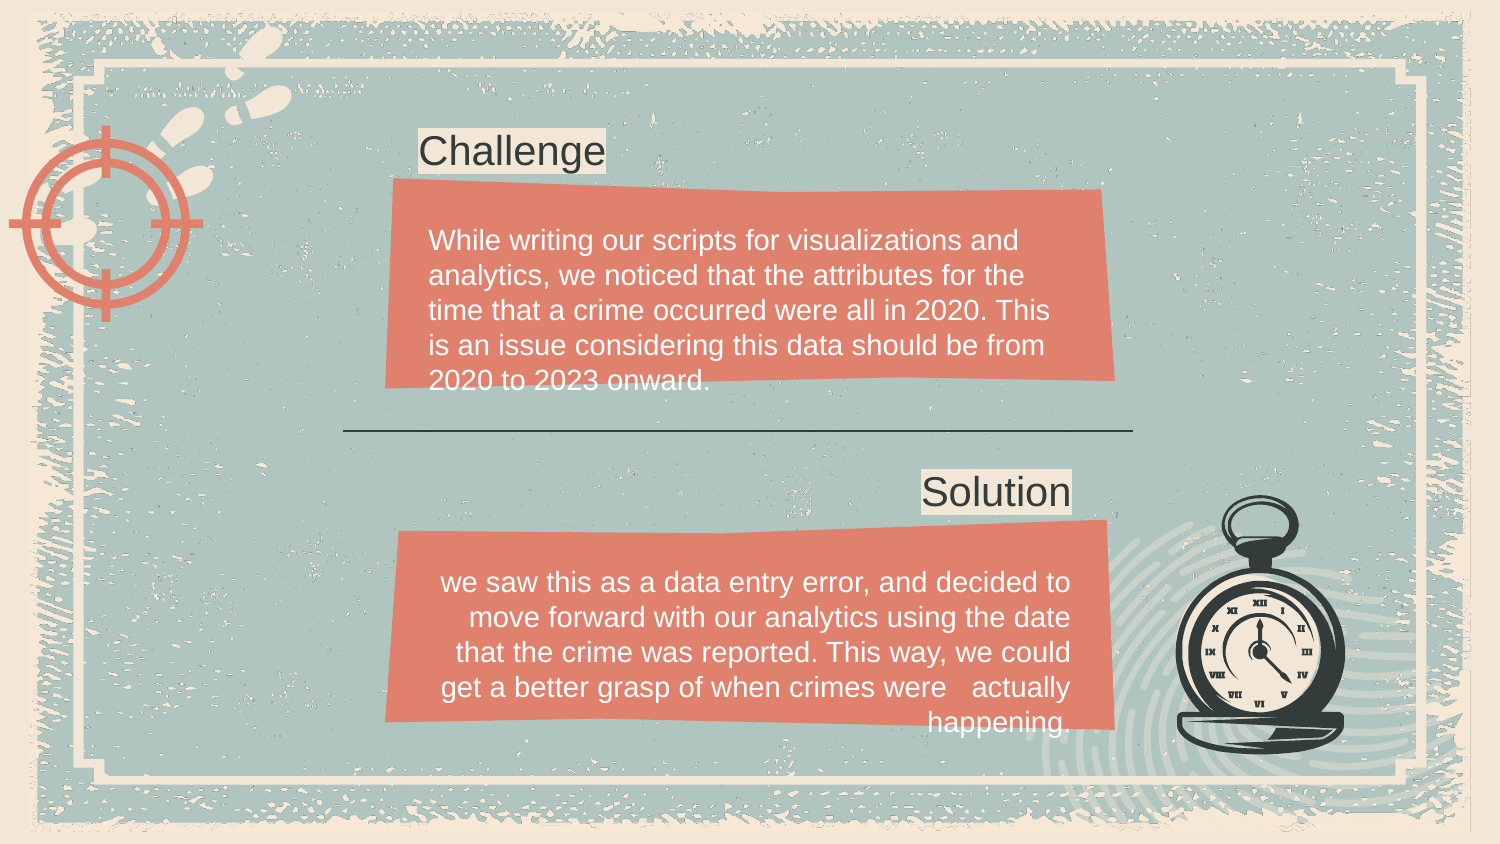

# Challenge

While writing our scripts for visualizations and analytics, we noticed that the attributes for the time that a crime occurred were all in 2020. This is an issue considering this data should be from 2020 to 2023 onward.
Solution

we saw this as a data entry error, and decided to move forward with our analytics using the date that the crime was reported. This way, we could get a better grasp of when crimes were   actually happening.